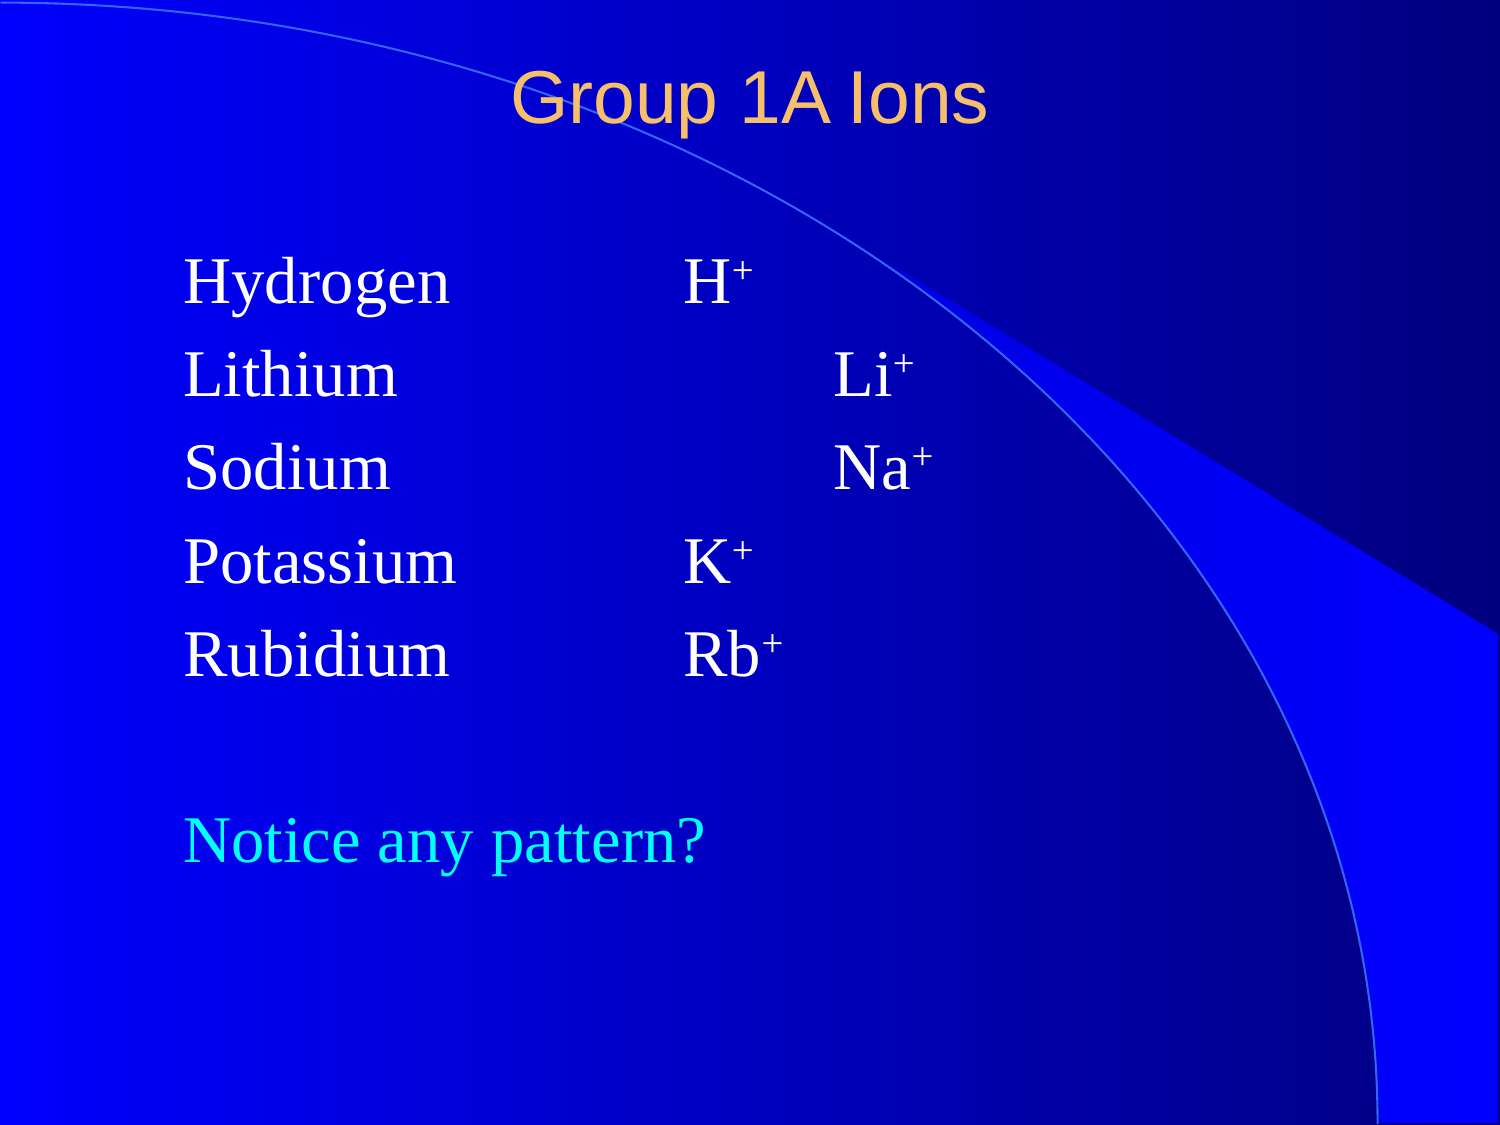

# Group 1A Ions
Hydrogen		   H+
Lithium			   Li+
Sodium			   Na+
Potassium		   K+
Rubidium		   Rb+

Notice any pattern?